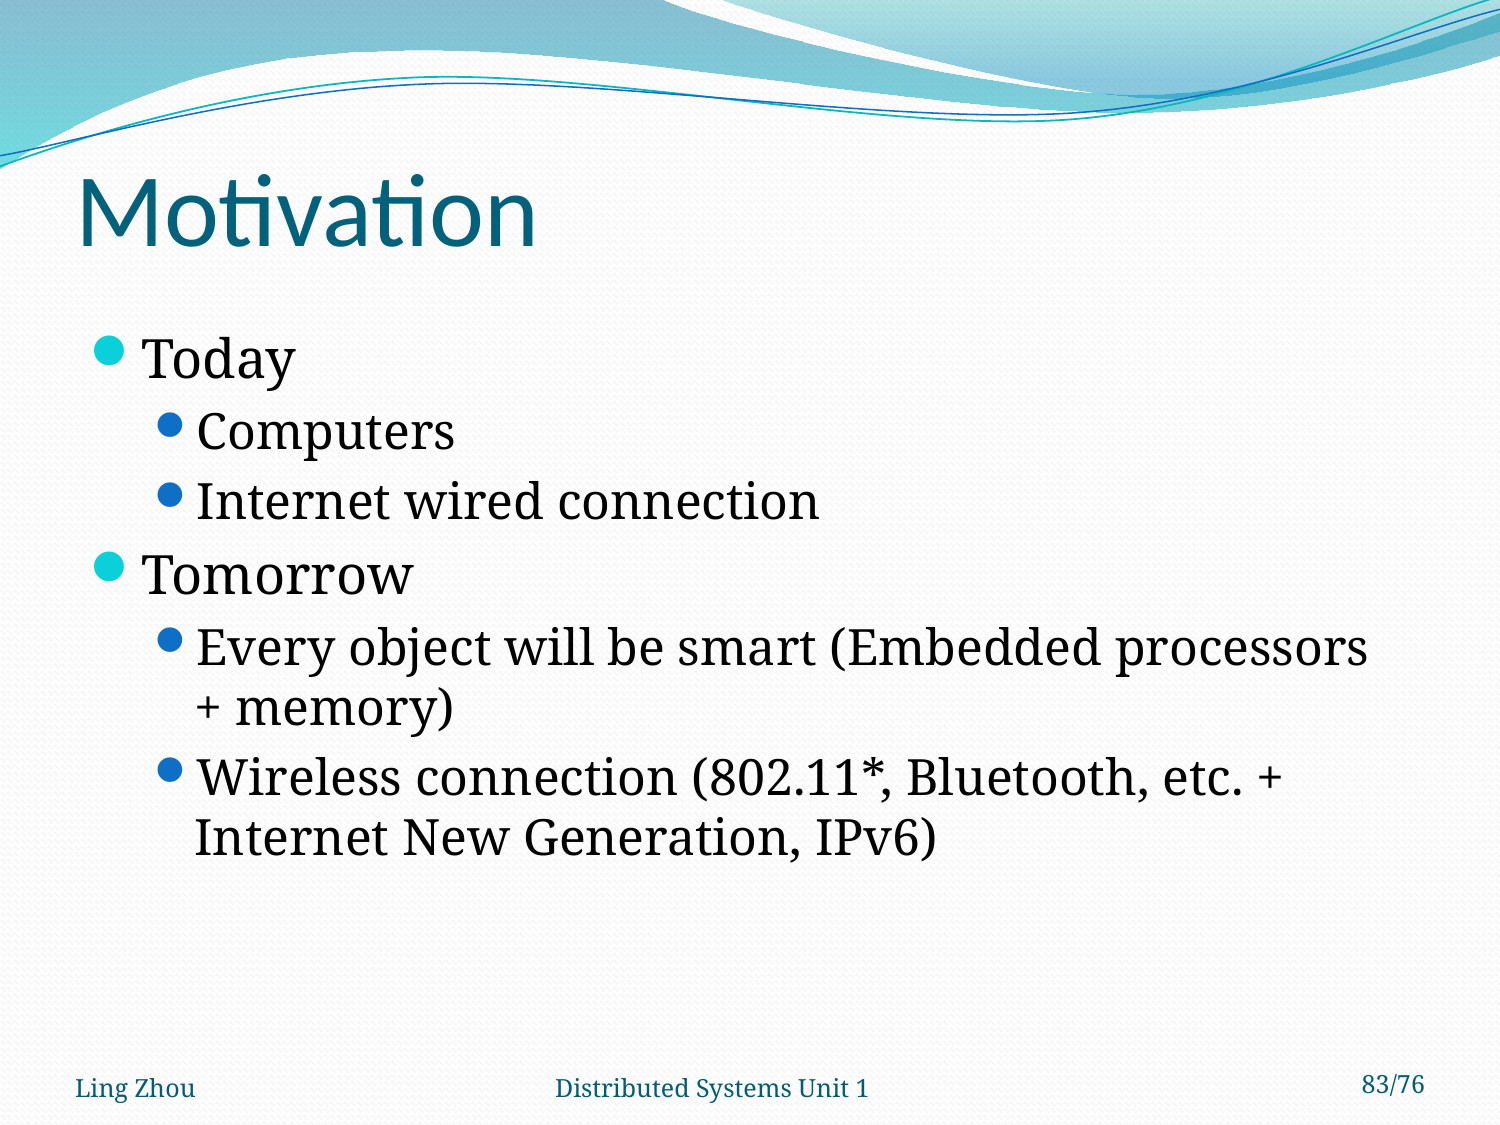

# Motivation
Today
Computers
Internet wired connection
Tomorrow
Every object will be smart (Embedded processors + memory)
Wireless connection (802.11*, Bluetooth, etc. + Internet New Generation, IPv6)
Ling Zhou
Distributed Systems Unit 1
83/76